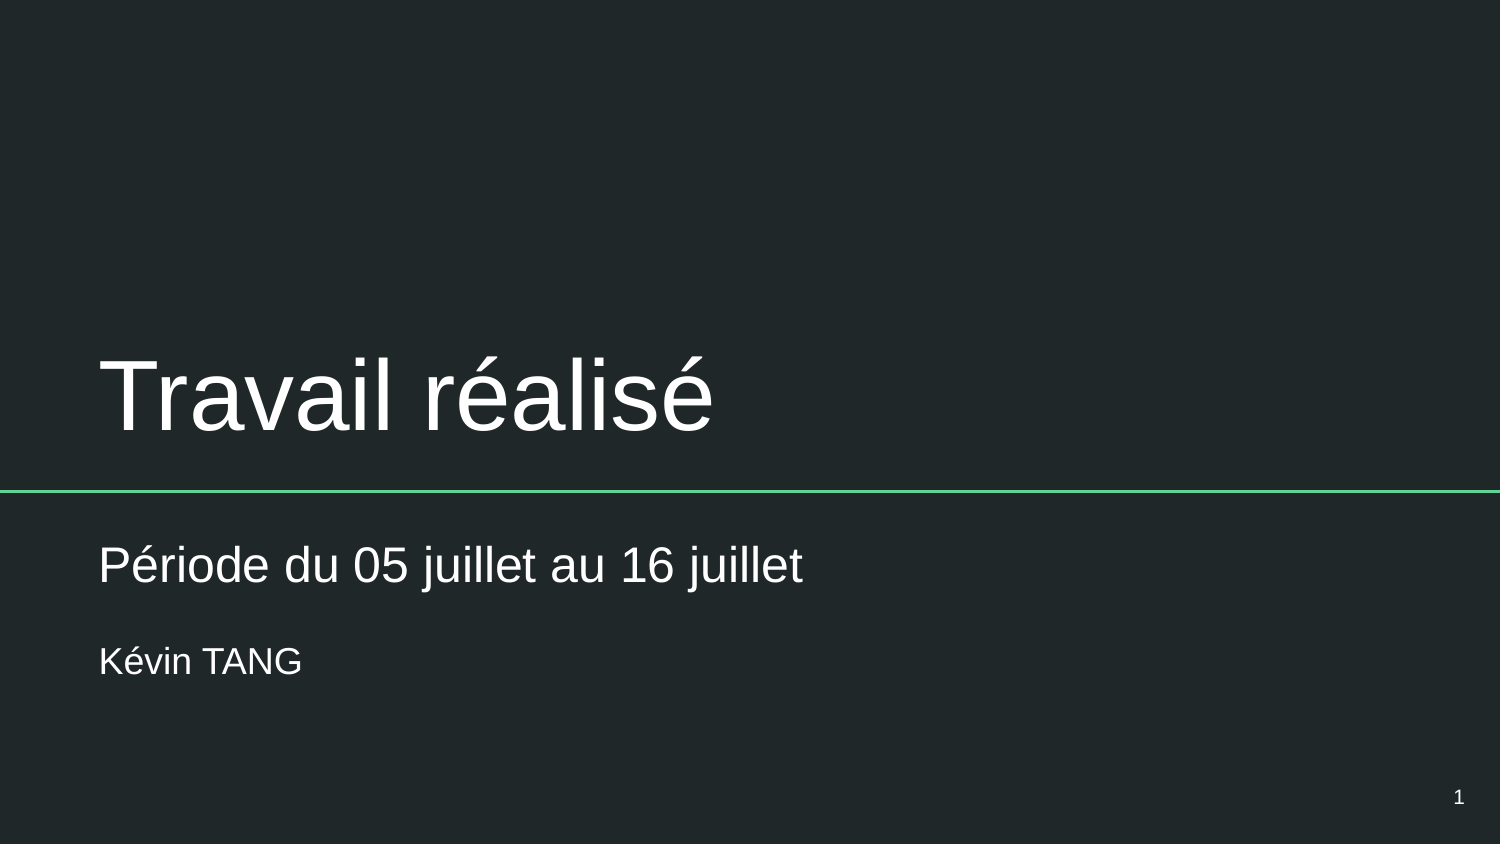

# Travail réalisé
Période du 05 juillet au 16 juillet
Kévin TANG
1